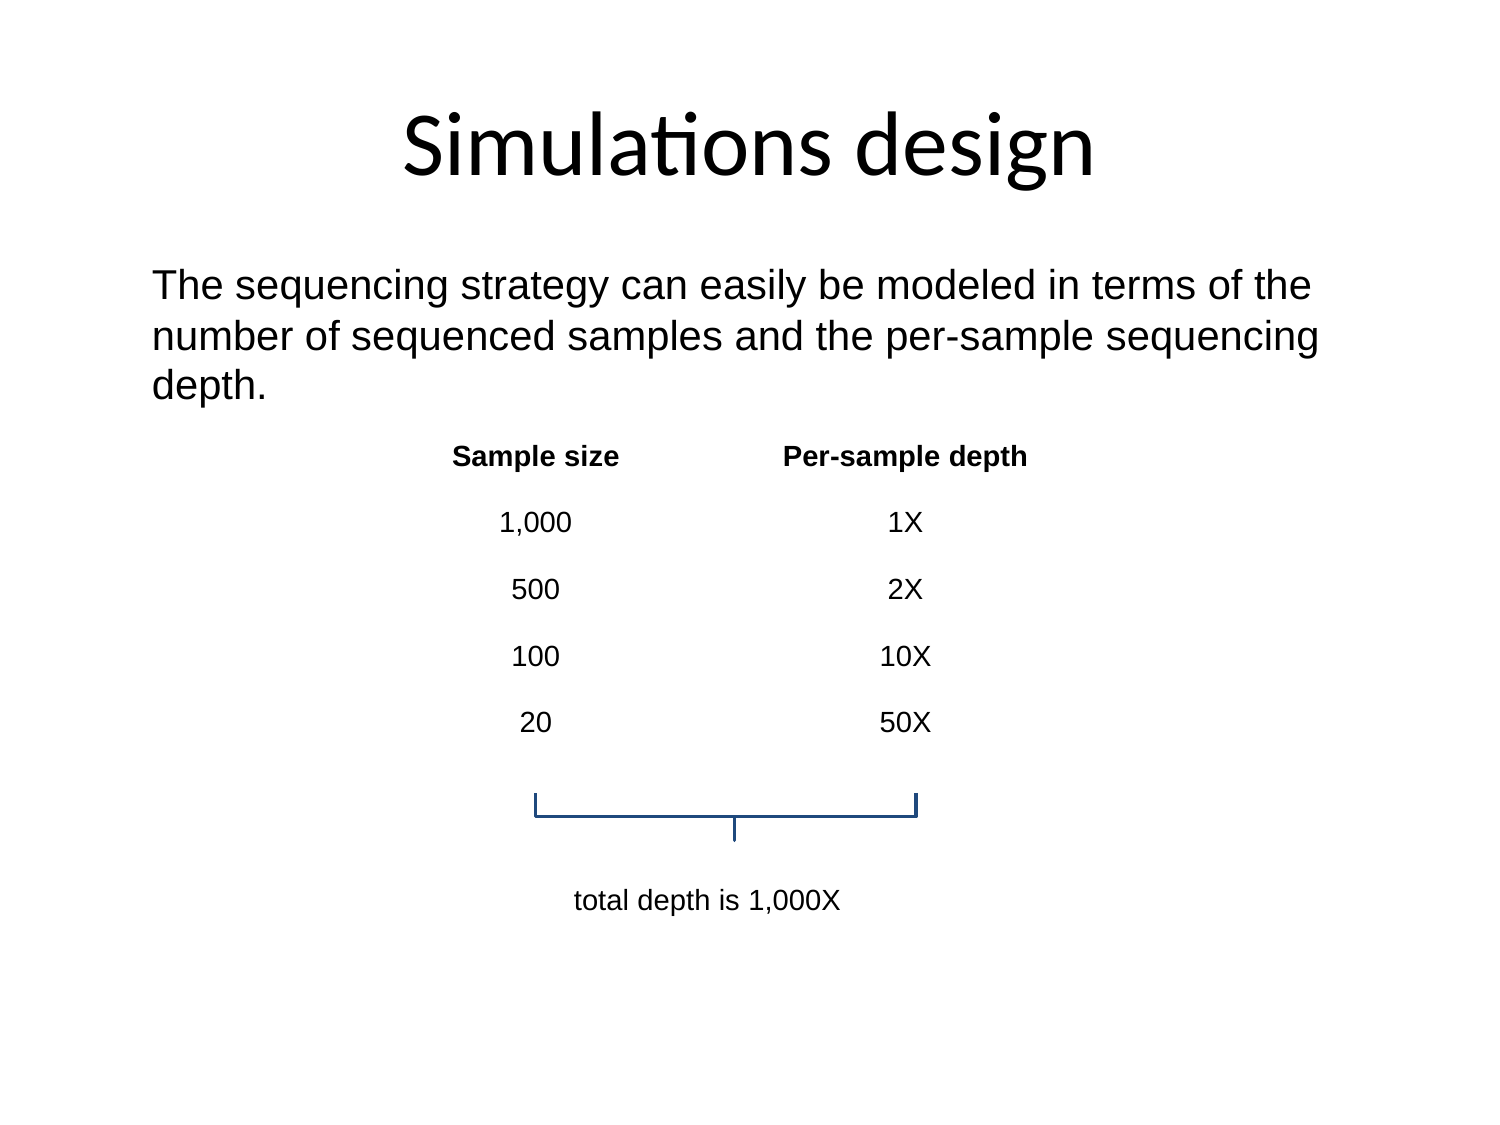

# Simulations design
The sequencing strategy can easily be modeled in terms of the number of sequenced samples and the per-sample sequencing depth.
| Sample size | Per-sample depth |
| --- | --- |
| 1,000 | 1X |
| 500 | 2X |
| 100 | 10X |
| 20 | 50X |

total depth is 1,000X